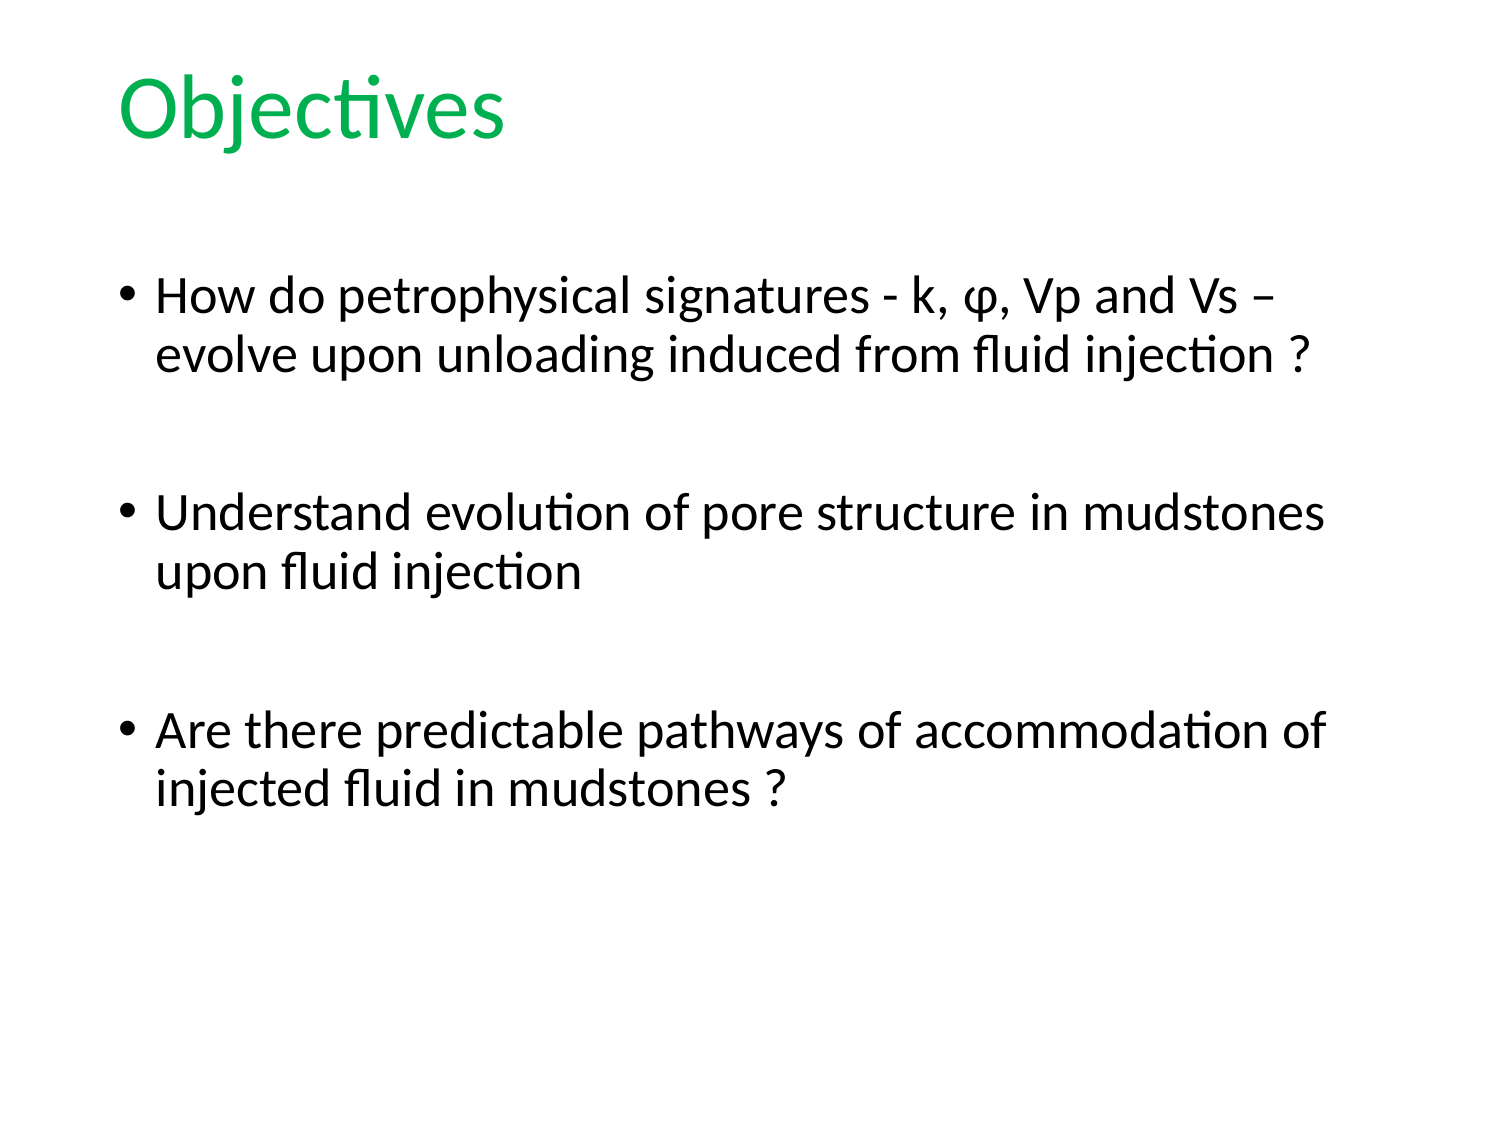

# Objectives
How do petrophysical signatures - k, φ, Vp and Vs – evolve upon unloading induced from fluid injection ?

Understand evolution of pore structure in mudstones upon fluid injection

Are there predictable pathways of accommodation of injected fluid in mudstones ?